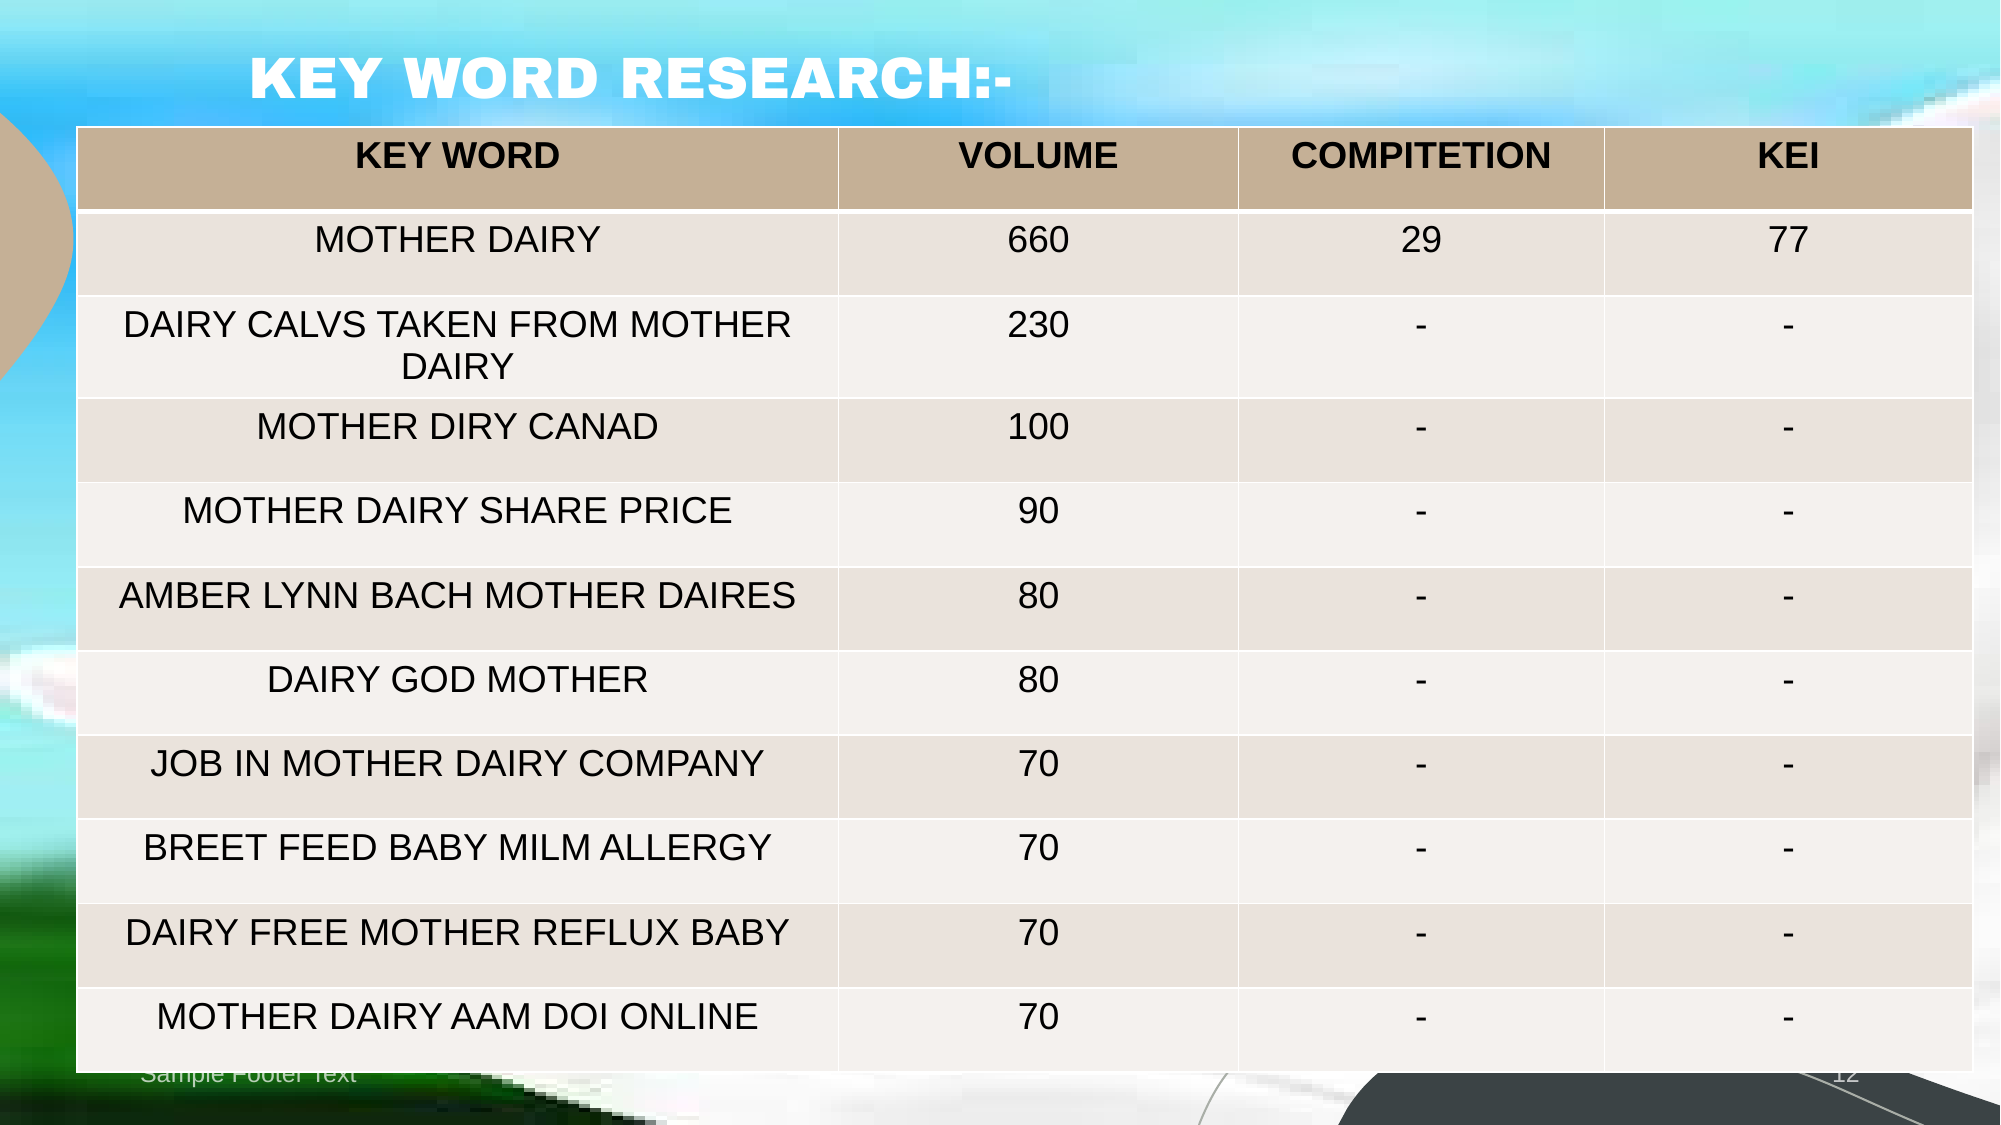

KEY WORD RESEARCH:-
| KEY WORD | VOLUME | COMPITETION | KEI |
| --- | --- | --- | --- |
| MOTHER DAIRY | 660 | 29 | 77 |
| DAIRY CALVS TAKEN FROM MOTHER DAIRY | 230 | - | - |
| MOTHER DIRY CANAD | 100 | - | - |
| MOTHER DAIRY SHARE PRICE | 90 | - | - |
| AMBER LYNN BACH MOTHER DAIRES | 80 | - | - |
| DAIRY GOD MOTHER | 80 | - | - |
| JOB IN MOTHER DAIRY COMPANY | 70 | - | - |
| BREET FEED BABY MILM ALLERGY | 70 | - | - |
| DAIRY FREE MOTHER REFLUX BABY | 70 | - | - |
| MOTHER DAIRY AAM DOI ONLINE | 70 | - | - |
Sample Footer Text
12